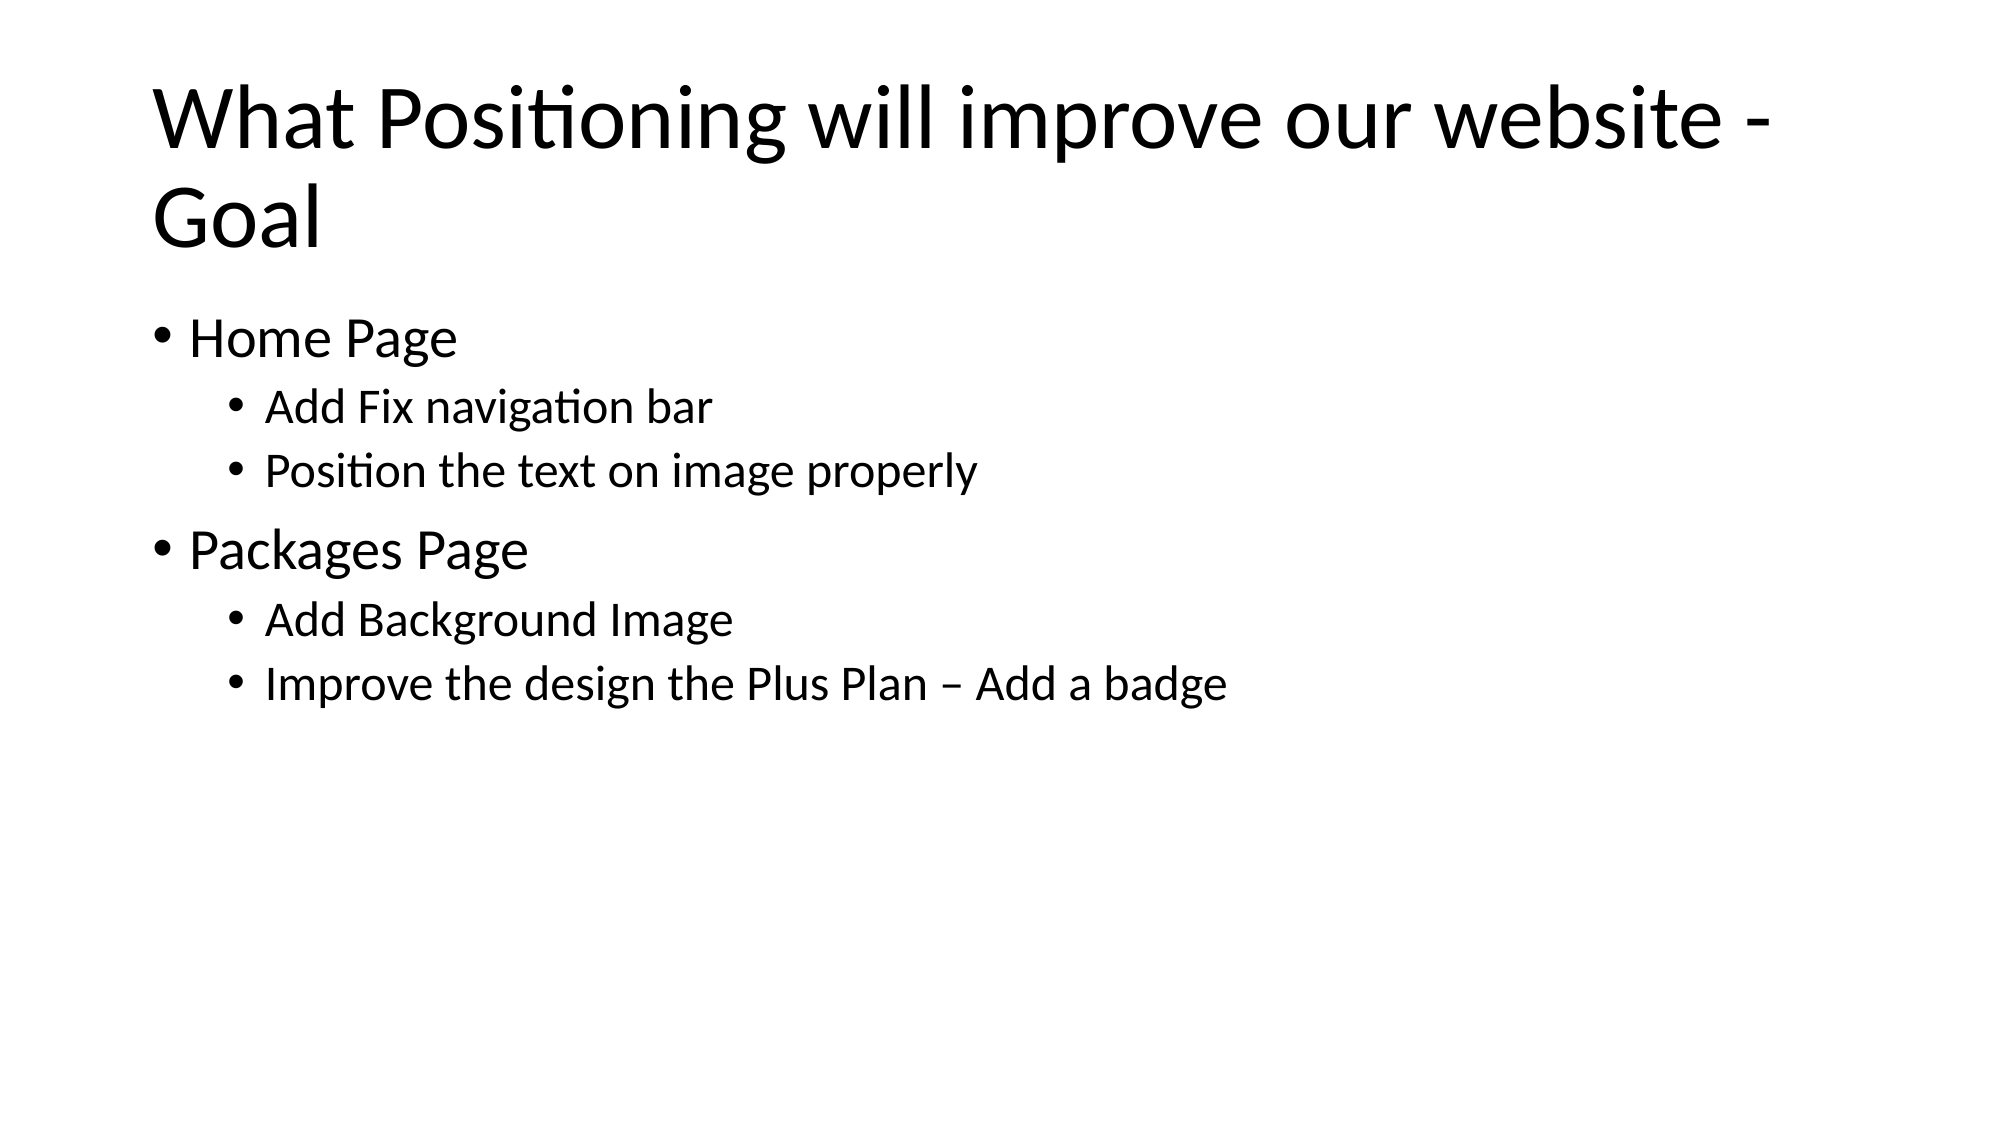

# What Positioning will improve our website - Goal
Home Page
Add Fix navigation bar
Position the text on image properly
Packages Page
Add Background Image
Improve the design the Plus Plan – Add a badge